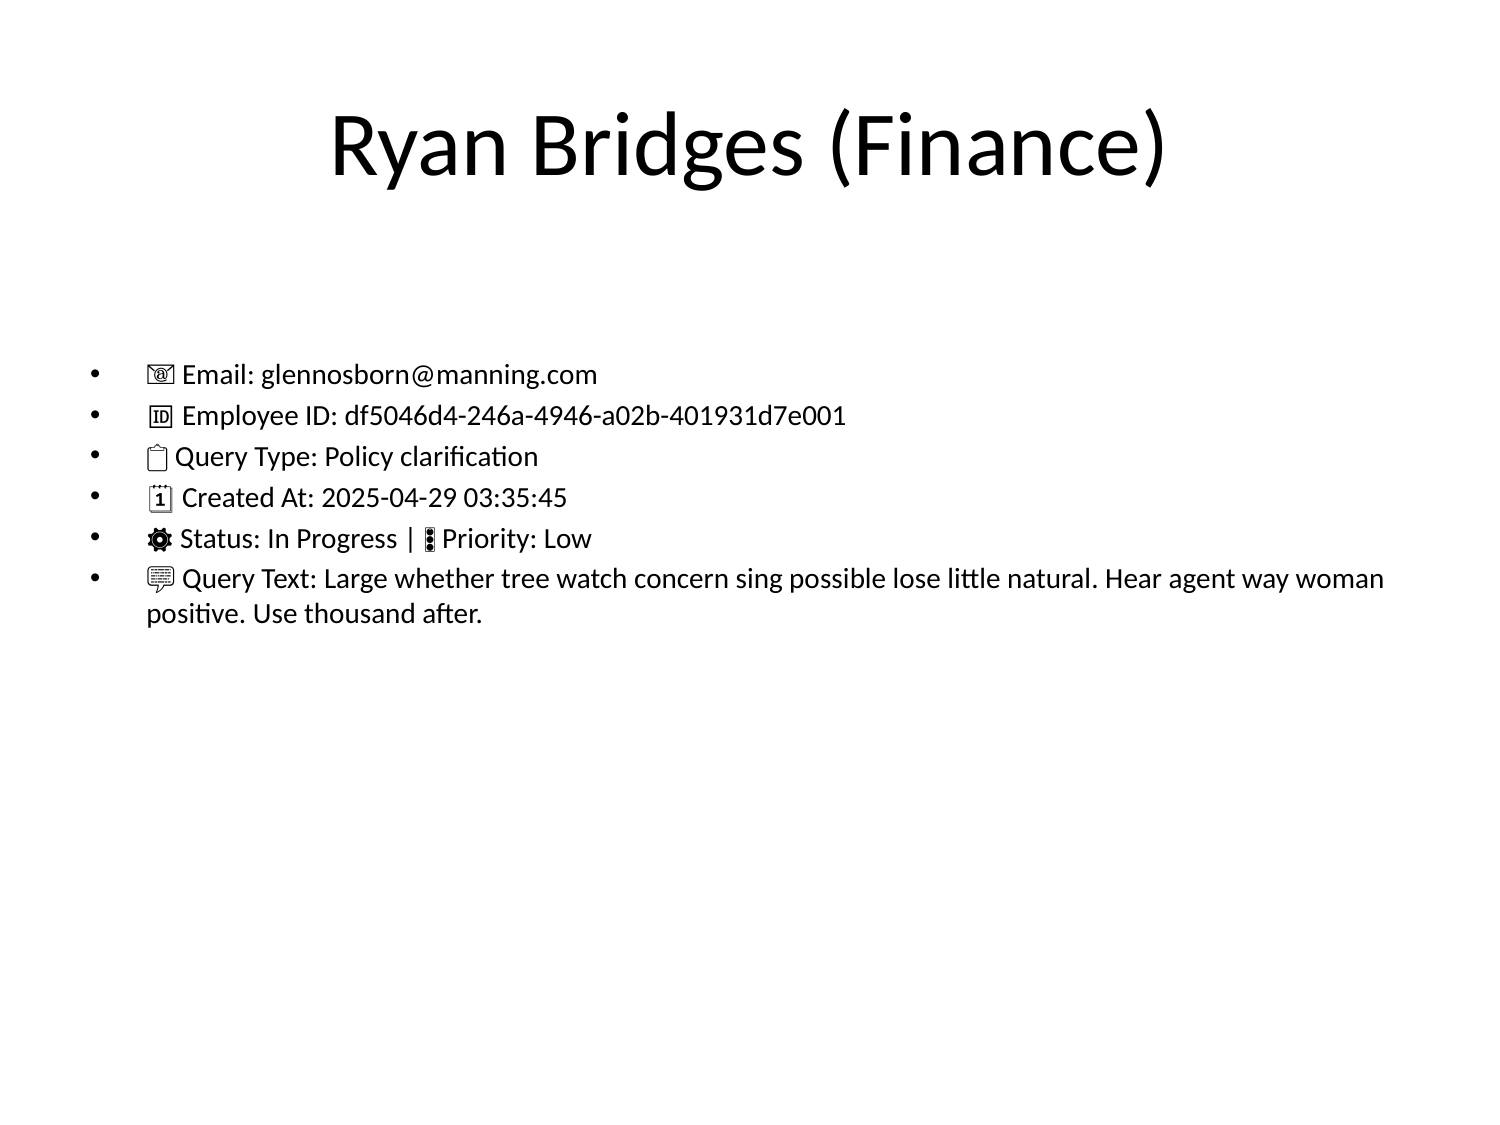

# Ryan Bridges (Finance)

📧 Email: glennosborn@manning.com
🆔 Employee ID: df5046d4-246a-4946-a02b-401931d7e001
📋 Query Type: Policy clarification
🗓 Created At: 2025-04-29 03:35:45
⚙ Status: In Progress | 🚦 Priority: Low
💬 Query Text: Large whether tree watch concern sing possible lose little natural. Hear agent way woman positive. Use thousand after.